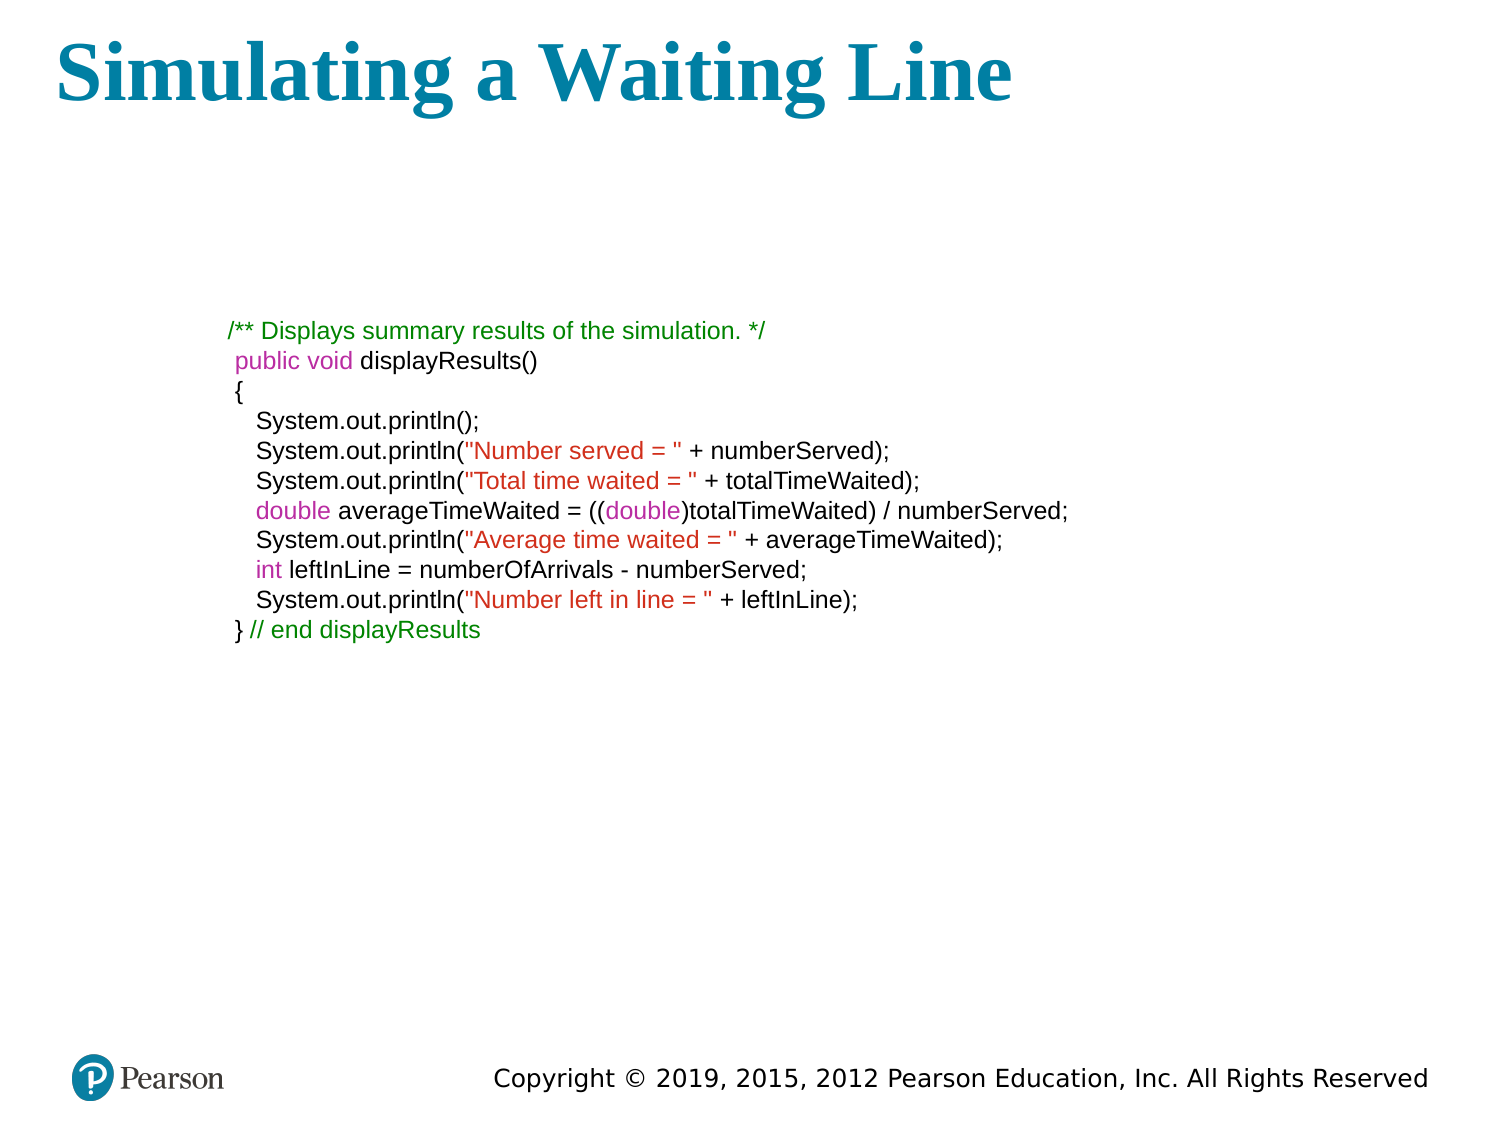

# Simulating a Waiting Line
  /** Displays summary results of the simulation. */
   public void displayResults()
   {
      System.out.println();
      System.out.println("Number served = " + numberServed);
      System.out.println("Total time waited = " + totalTimeWaited);
      double averageTimeWaited = ((double)totalTimeWaited) / numberServed;
      System.out.println("Average time waited = " + averageTimeWaited);
      int leftInLine = numberOfArrivals - numberServed;
      System.out.println("Number left in line = " + leftInLine);
   } // end displayResults